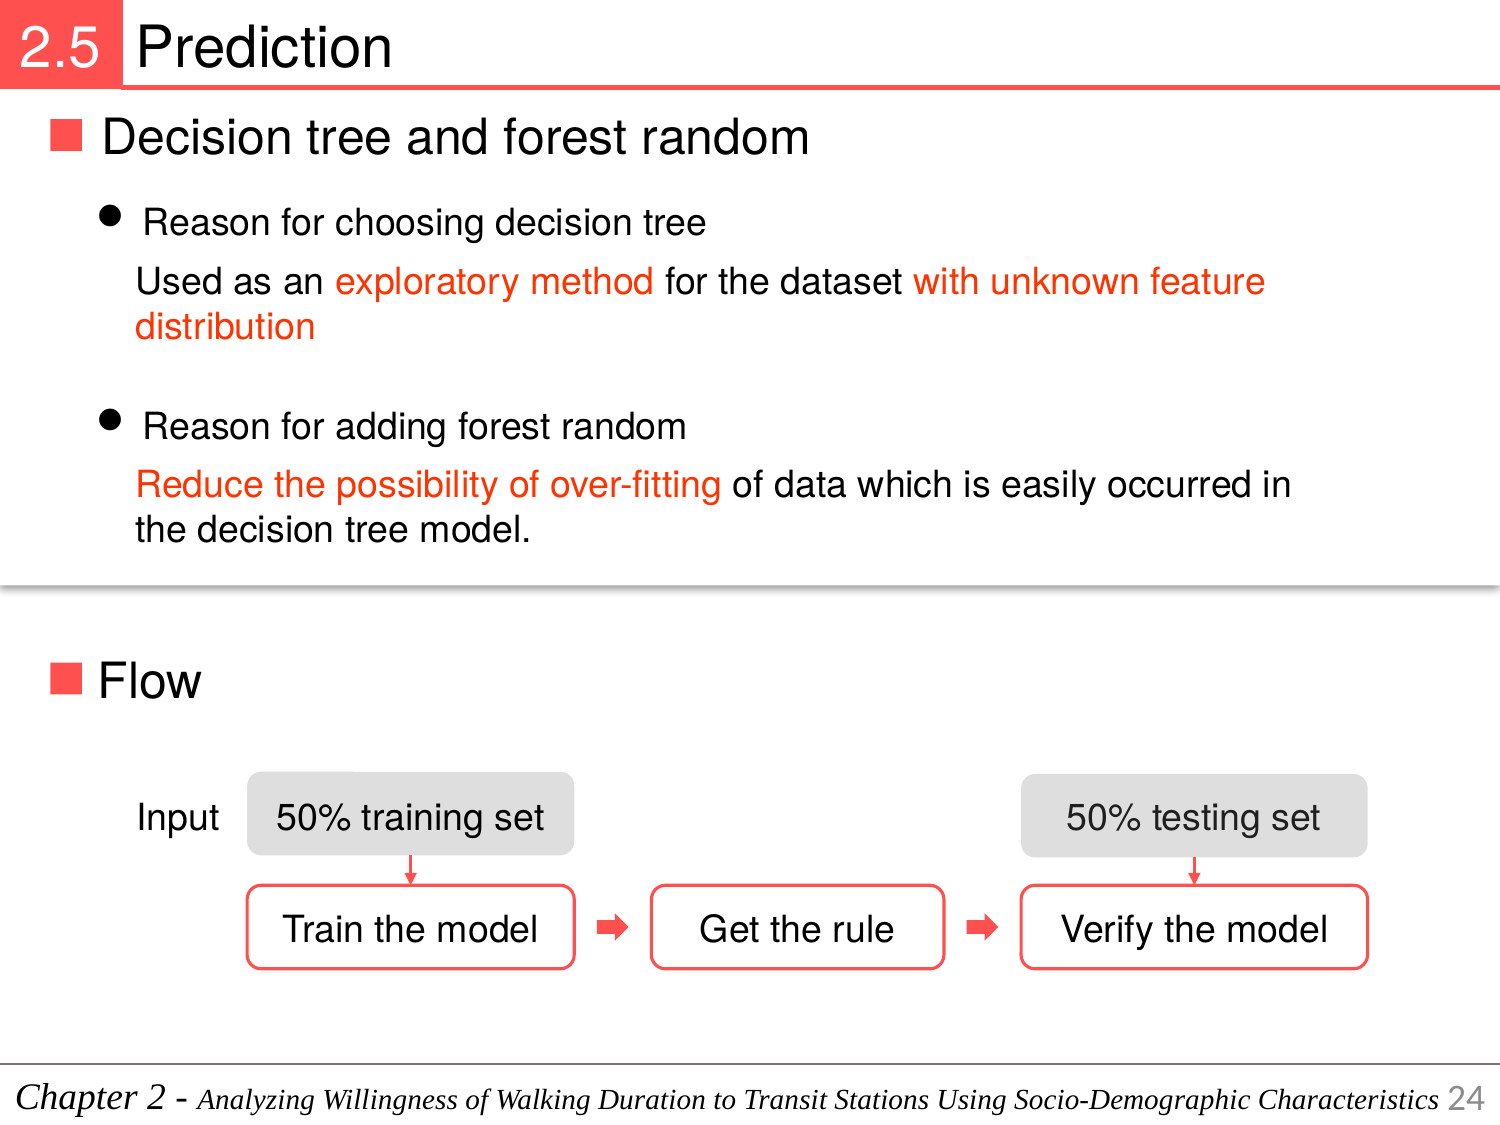

2.5
Prediction

Decision tree and forest random

Reason for choosing decision tree
Used as an exploratory method for the dataset with unknown feature distribution
Reason for adding forest random
Reduce the possibility of over-fitting of data which is easily occurred in the decision tree model.
Flow

Input
50% training set
50% testing set
Train the model
Get the rule
Verify the model

Chapter 2 - Analyzing Willingness of Walking Duration to Transit Stations Using Socio-Demographic Characteristics
24